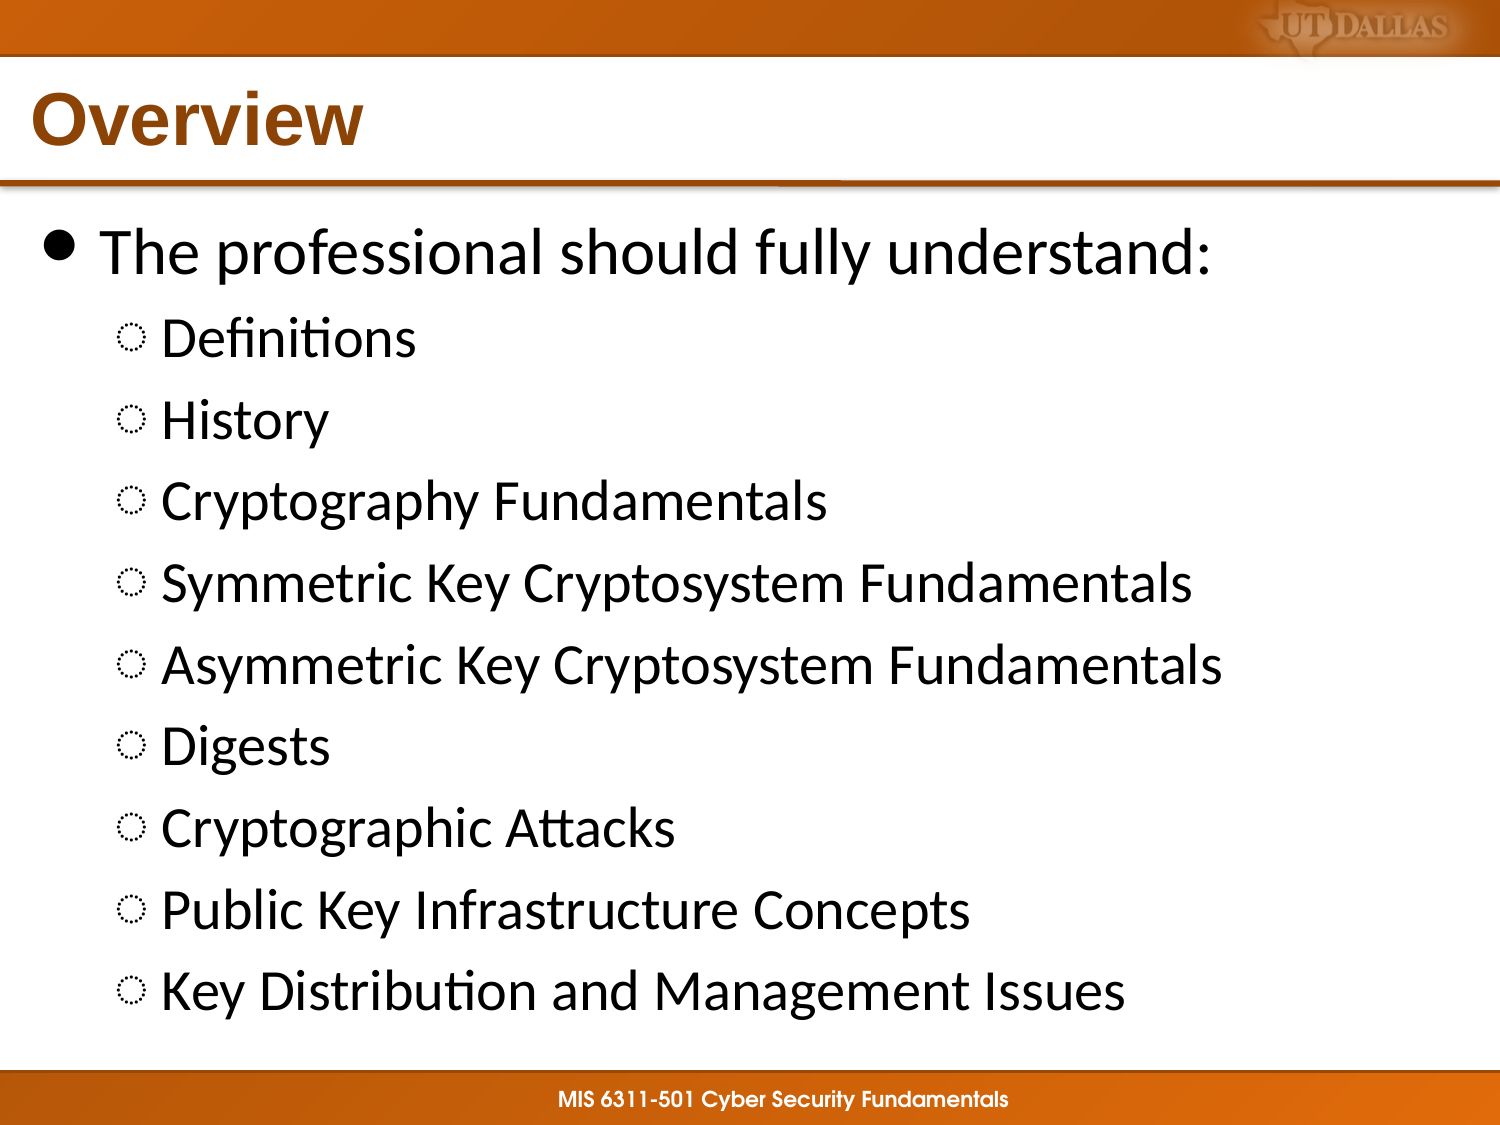

# Overview
The professional should fully understand:
Definitions
History
Cryptography Fundamentals
Symmetric Key Cryptosystem Fundamentals
Asymmetric Key Cryptosystem Fundamentals
Digests
Cryptographic Attacks
Public Key Infrastructure Concepts
Key Distribution and Management Issues